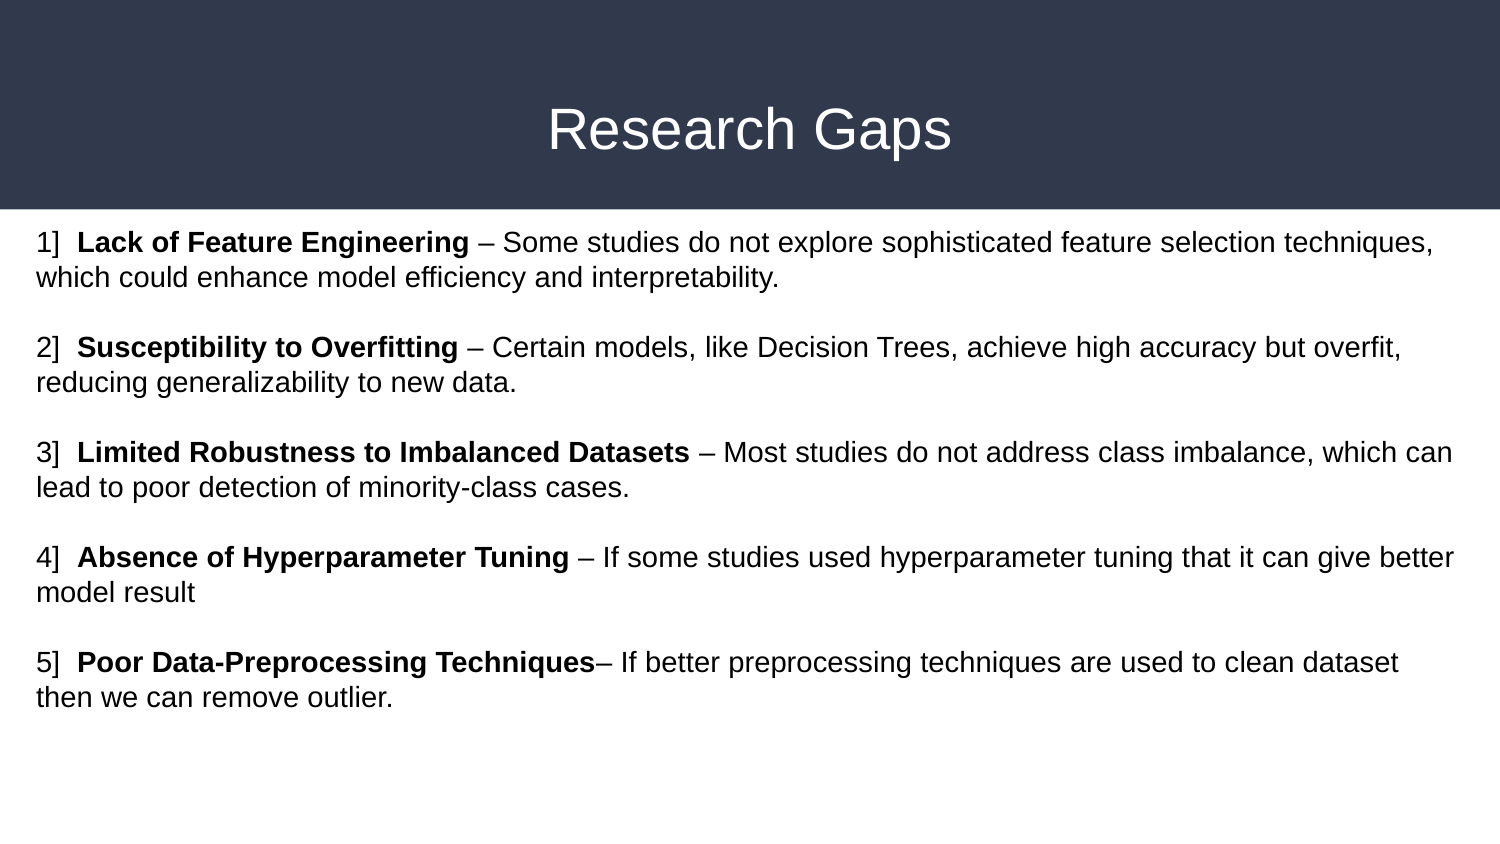

# Research Gaps
1]  Lack of Feature Engineering – Some studies do not explore sophisticated feature selection techniques, which could enhance model efficiency and interpretability.

2]  Susceptibility to Overfitting – Certain models, like Decision Trees, achieve high accuracy but overfit, reducing generalizability to new data.

3]  Limited Robustness to Imbalanced Datasets – Most studies do not address class imbalance, which can lead to poor detection of minority-class cases.

4]  Absence of Hyperparameter Tuning – If some studies used hyperparameter tuning that it can give better model result

5]  Poor Data-Preprocessing Techniques– If better preprocessing techniques are used to clean dataset then we can remove outlier.